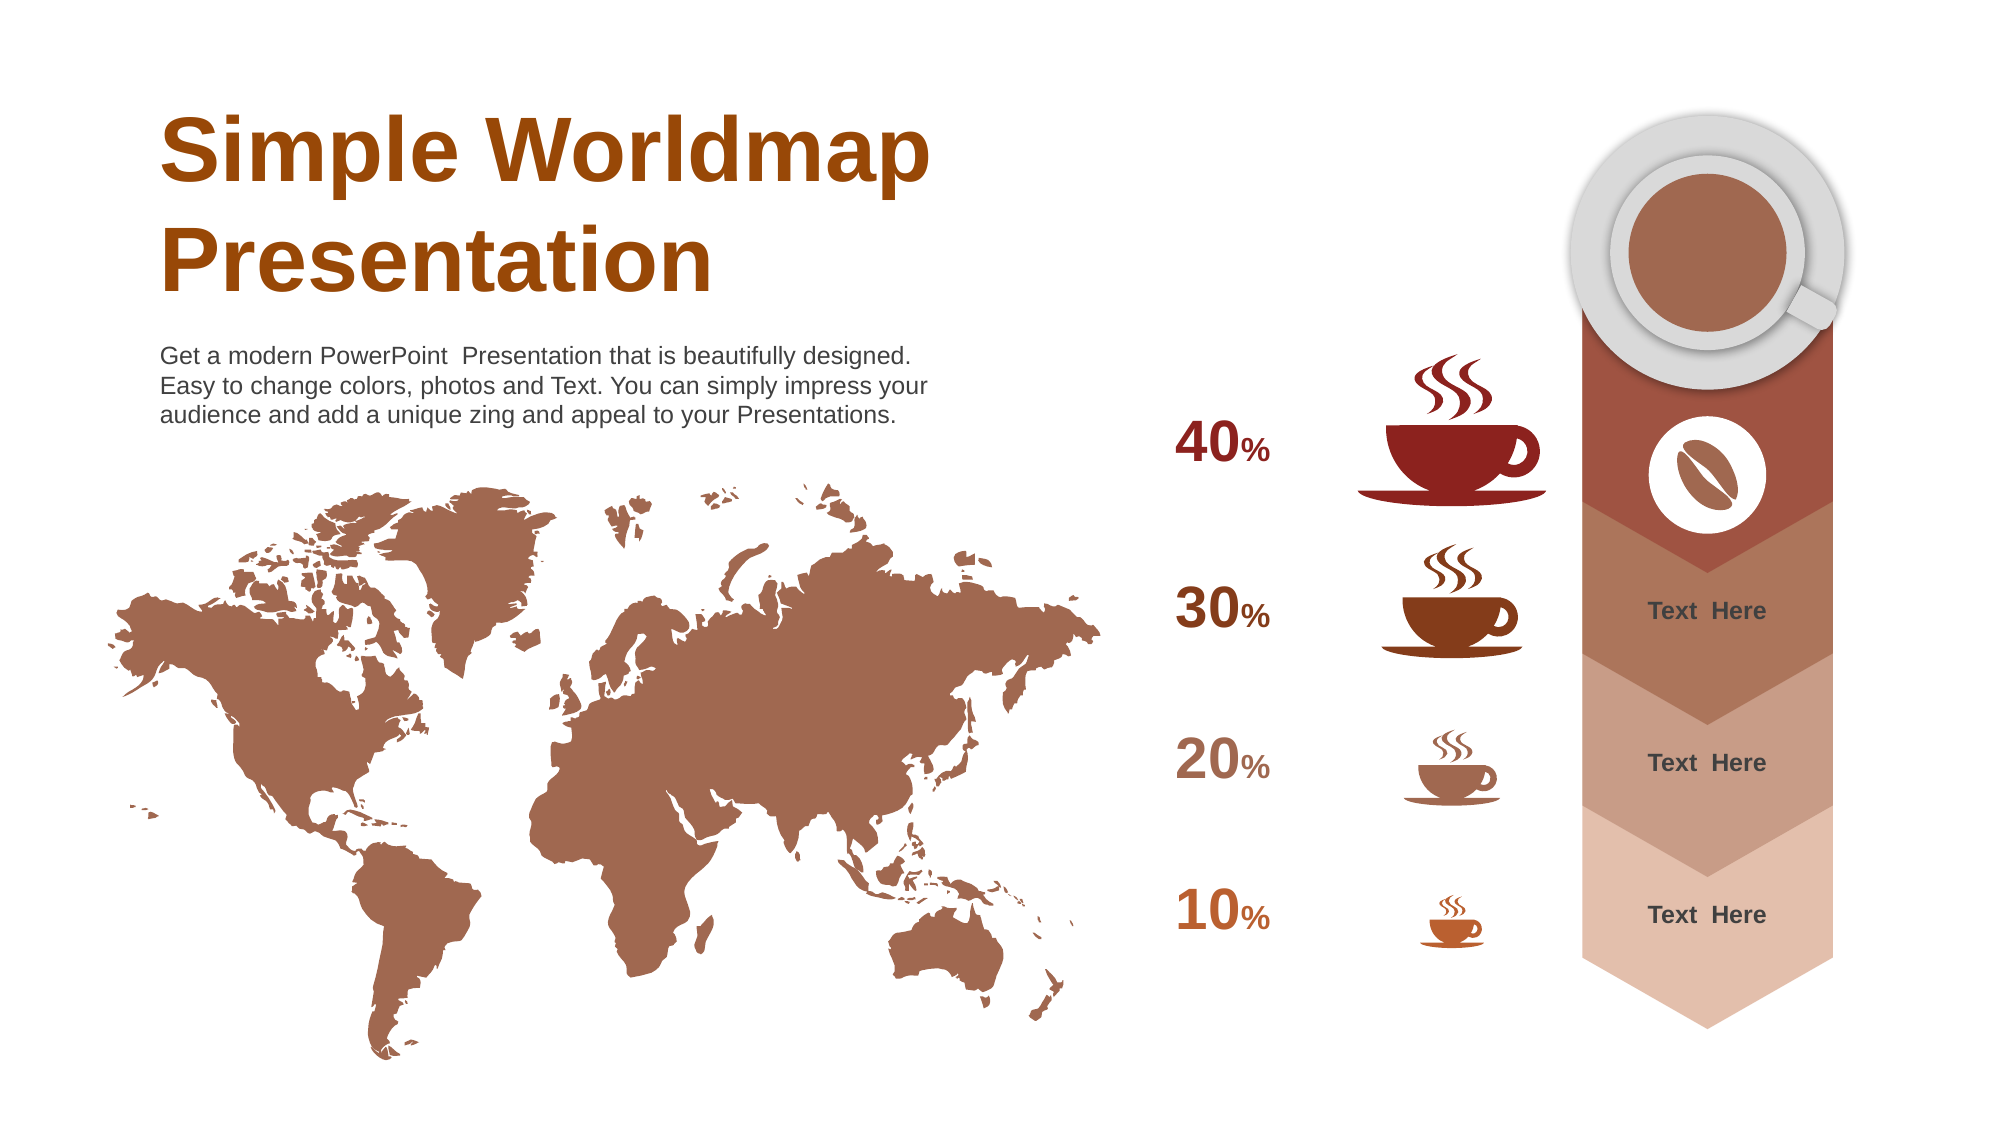

Simple Worldmap Presentation

Get a modern PowerPoint  Presentation that is beautifully designed.  Easy to change colors, photos and Text. You can simply impress your audience and add a unique zing and appeal to your Presentations.

40%

30%
Text  Here
20%

Text  Here
10%
Text  Here